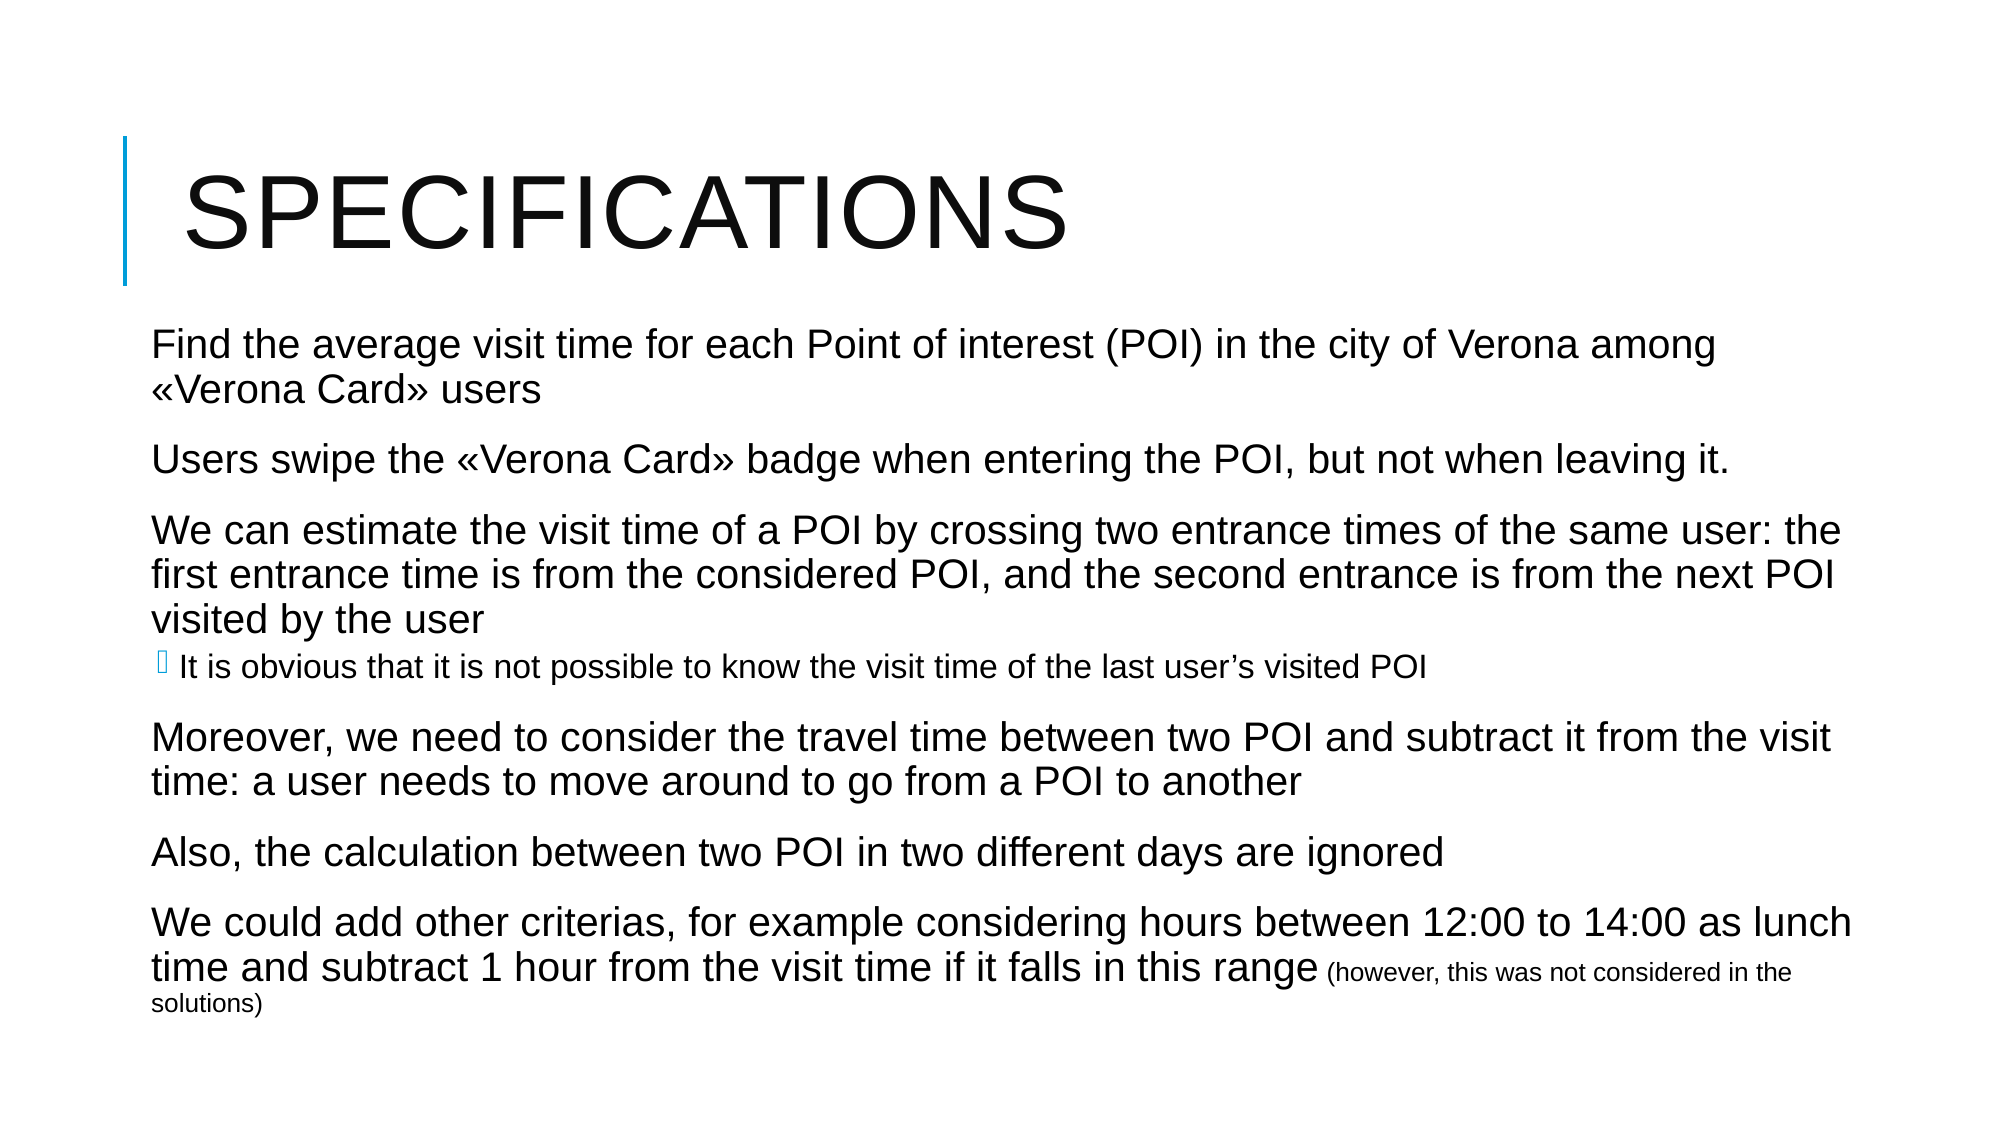

# Specifications
Find the average visit time for each Point of interest (POI) in the city of Verona among «Verona Card» users
Users swipe the «Verona Card» badge when entering the POI, but not when leaving it.
We can estimate the visit time of a POI by crossing two entrance times of the same user: the first entrance time is from the considered POI, and the second entrance is from the next POI visited by the user
It is obvious that it is not possible to know the visit time of the last user’s visited POI
Moreover, we need to consider the travel time between two POI and subtract it from the visit time: a user needs to move around to go from a POI to another
Also, the calculation between two POI in two different days are ignored
We could add other criterias, for example considering hours between 12:00 to 14:00 as lunch time and subtract 1 hour from the visit time if it falls in this range (however, this was not considered in the solutions)